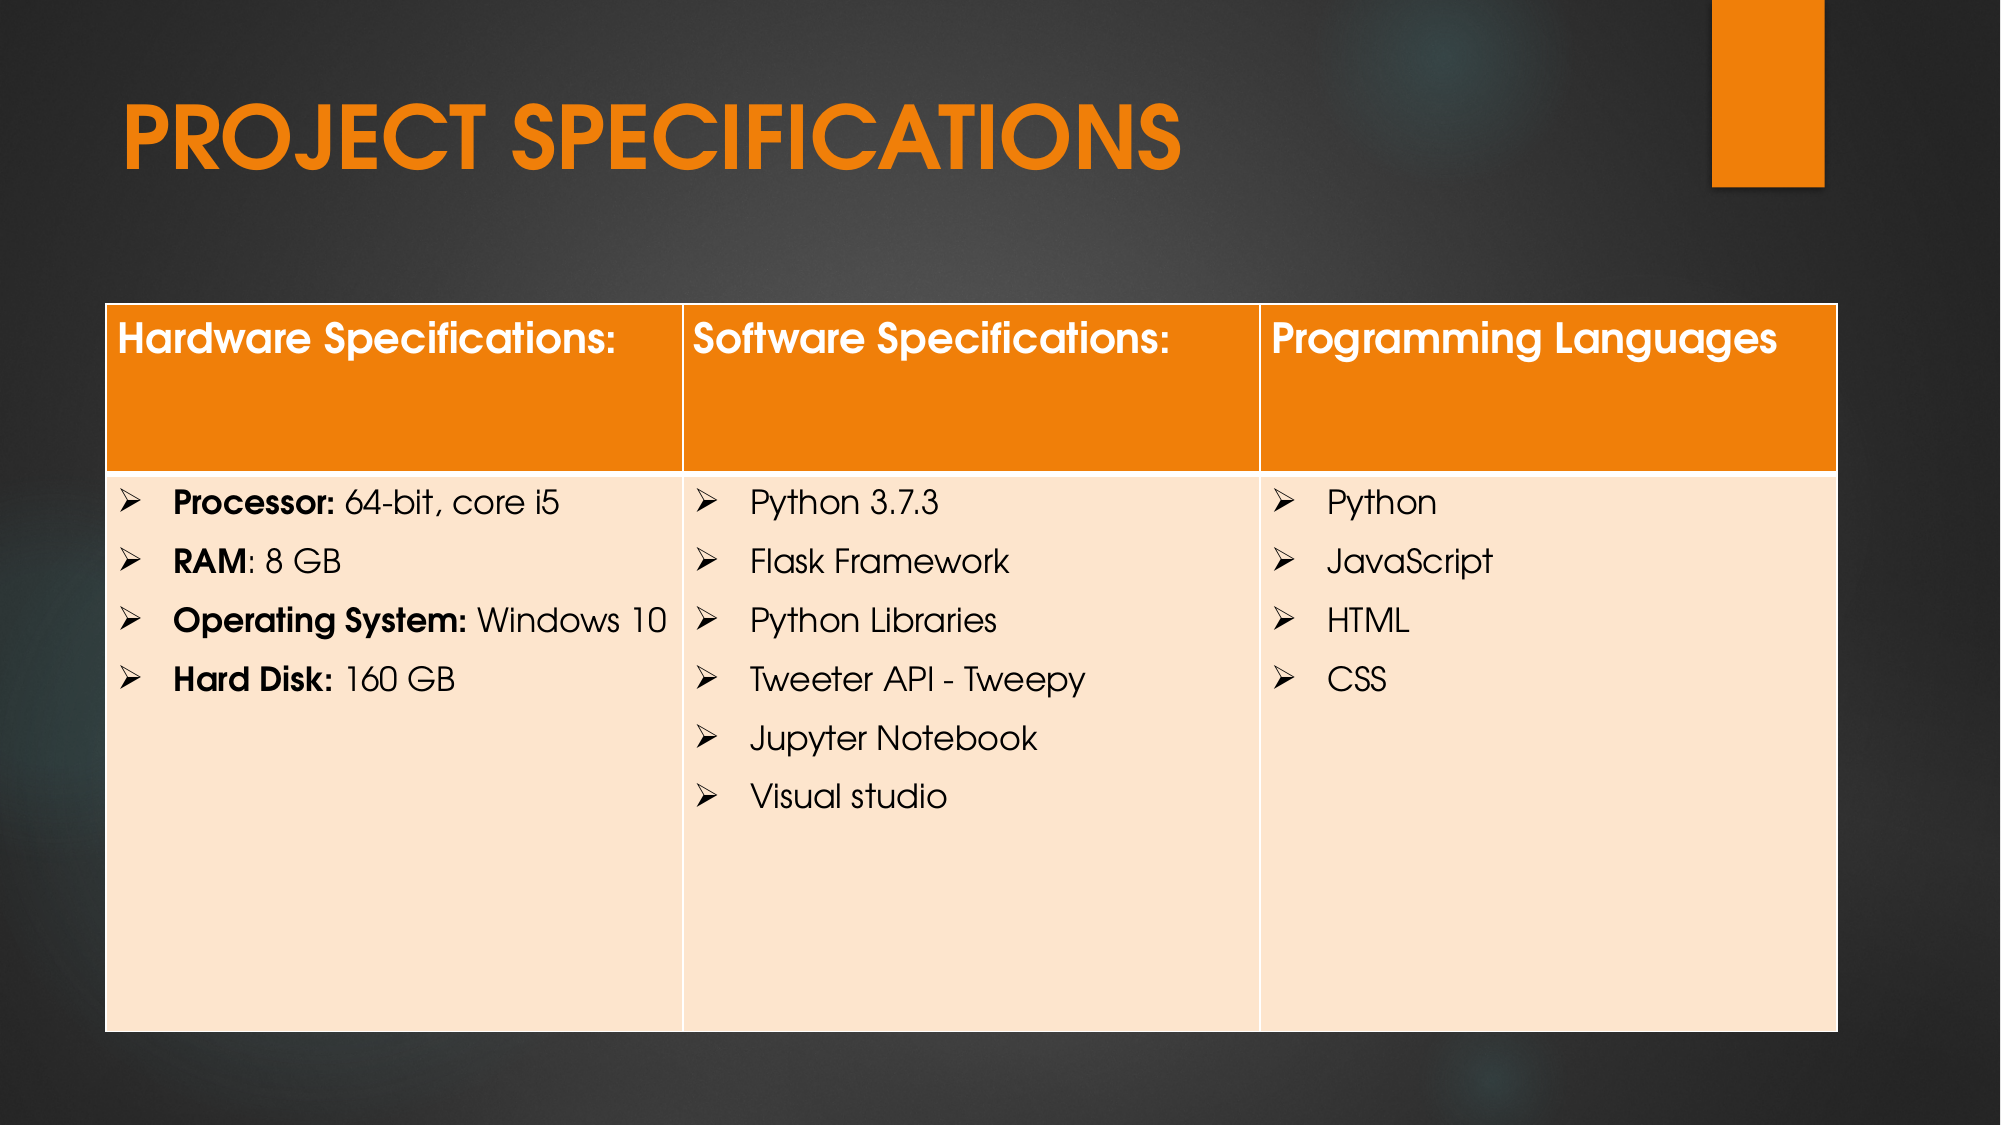

# PROJECT SPECIFICATIONS
| Hardware Specifications: | Software Specifications: | Programming Languages |
| --- | --- | --- |
| Processor: 64-bit, core i5 RAM: 8 GB Operating System: Windows 10 Hard Disk: 160 GB | Python 3.7.3 Flask Framework Python Libraries Tweeter API - Tweepy Jupyter Notebook Visual studio | Python JavaScript HTML CSS |